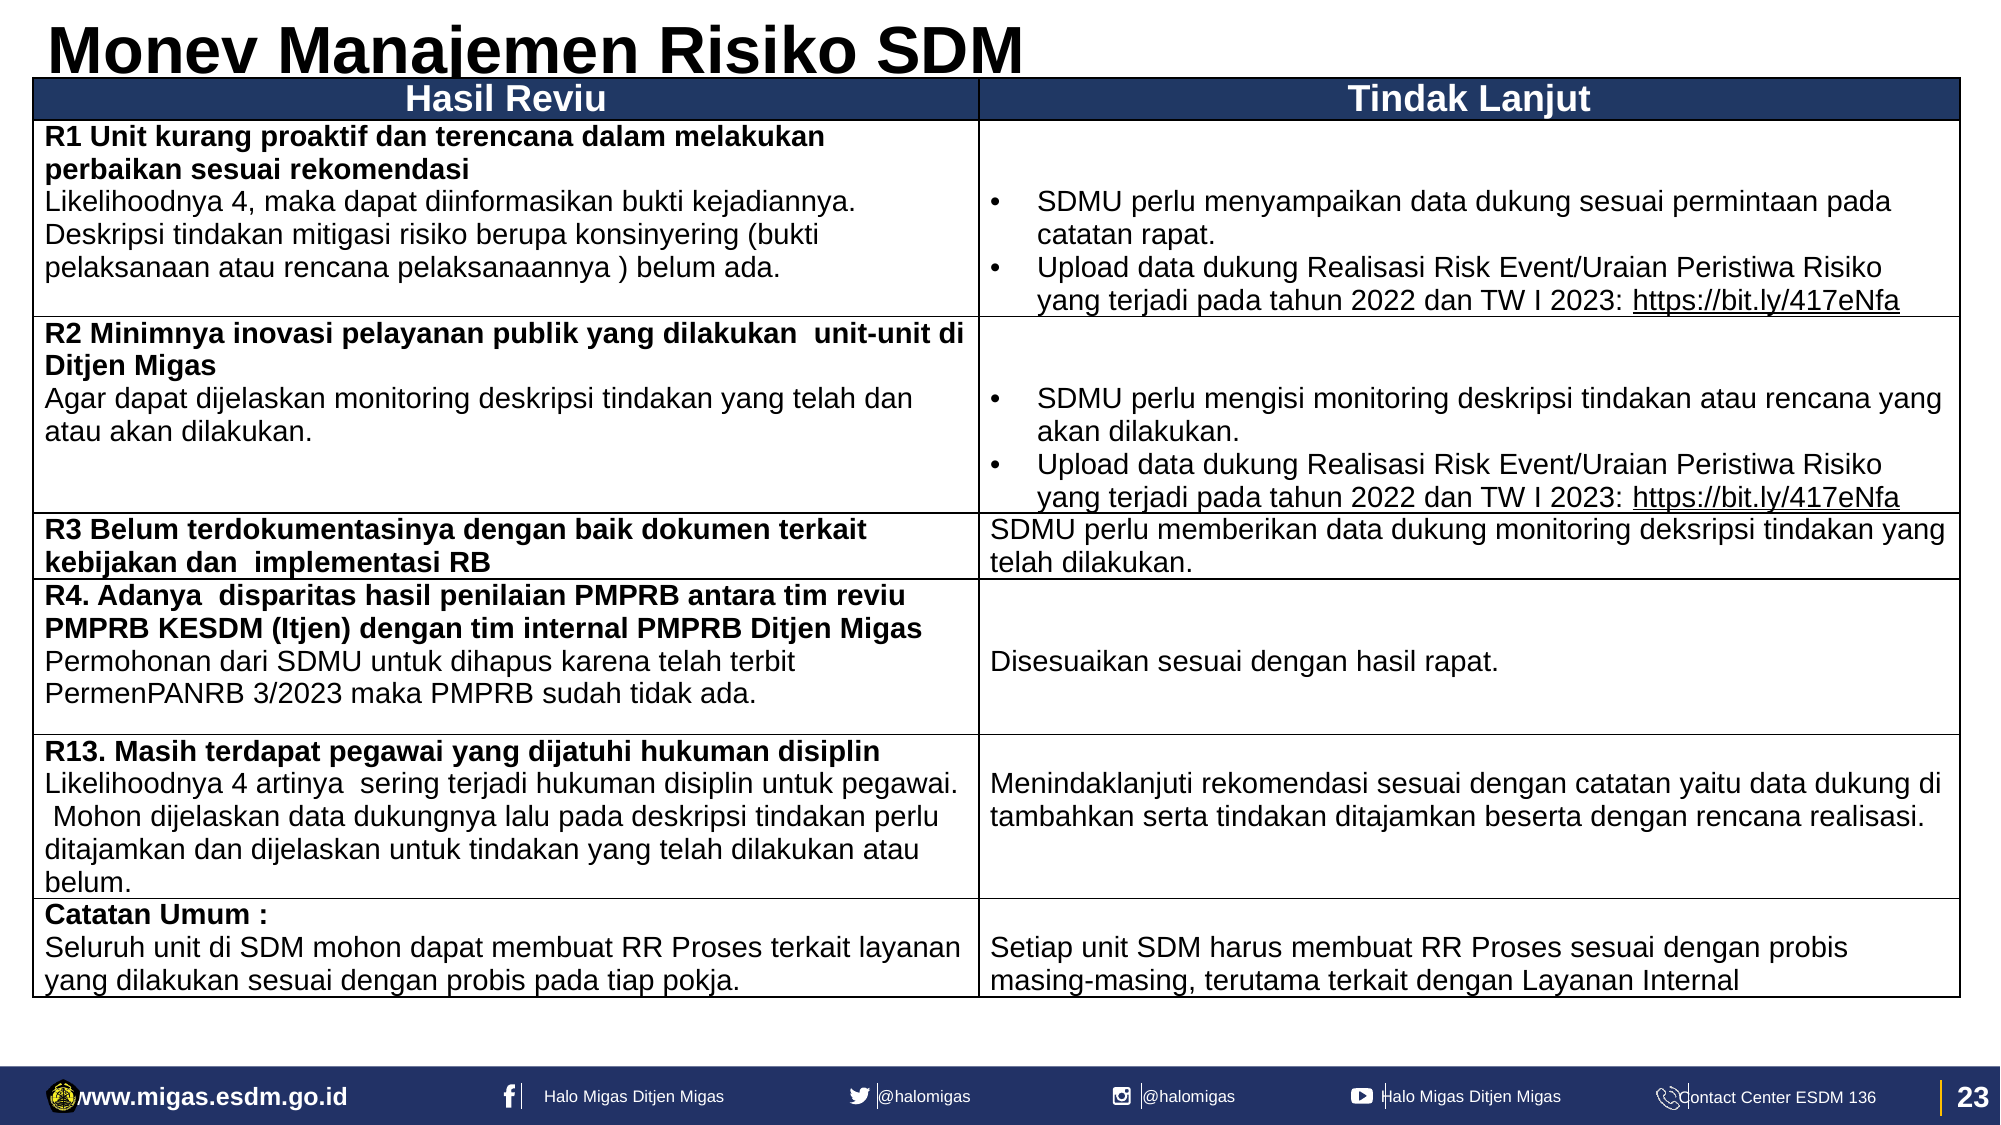

Monev Manajemen Risiko SDM
| Hasil Reviu | Tindak Lanjut |
| --- | --- |
| R1 Unit kurang proaktif dan terencana dalam melakukan perbaikan sesuai rekomendasi Likelihoodnya 4, maka dapat diinformasikan bukti kejadiannya. Deskripsi tindakan mitigasi risiko berupa konsinyering (bukti pelaksanaan atau rencana pelaksanaannya ) belum ada. | SDMU perlu menyampaikan data dukung sesuai permintaan pada catatan rapat. Upload data dukung Realisasi Risk Event/Uraian Peristiwa Risiko yang terjadi pada tahun 2022 dan TW I 2023: https://bit.ly/417eNfa |
| R2 Minimnya inovasi pelayanan publik yang dilakukan unit-unit di Ditjen Migas Agar dapat dijelaskan monitoring deskripsi tindakan yang telah dan atau akan dilakukan. | SDMU perlu mengisi monitoring deskripsi tindakan atau rencana yang akan dilakukan. Upload data dukung Realisasi Risk Event/Uraian Peristiwa Risiko yang terjadi pada tahun 2022 dan TW I 2023: https://bit.ly/417eNfa |
| R3 Belum terdokumentasinya dengan baik dokumen terkait kebijakan dan implementasi RB | SDMU perlu memberikan data dukung monitoring deksripsi tindakan yang telah dilakukan. |
| R4. Adanya disparitas hasil penilaian PMPRB antara tim reviu PMPRB KESDM (Itjen) dengan tim internal PMPRB Ditjen Migas Permohonan dari SDMU untuk dihapus karena telah terbit PermenPANRB 3/2023 maka PMPRB sudah tidak ada. | Disesuaikan sesuai dengan hasil rapat. |
| R13. Masih terdapat pegawai yang dijatuhi hukuman disiplin Likelihoodnya 4 artinya sering terjadi hukuman disiplin untuk pegawai. Mohon dijelaskan data dukungnya lalu pada deskripsi tindakan perlu ditajamkan dan dijelaskan untuk tindakan yang telah dilakukan atau belum. | Menindaklanjuti rekomendasi sesuai dengan catatan yaitu data dukung di tambahkan serta tindakan ditajamkan beserta dengan rencana realisasi. |
| Catatan Umum : Seluruh unit di SDM mohon dapat membuat RR Proses terkait layanan yang dilakukan sesuai dengan probis pada tiap pokja. | Setiap unit SDM harus membuat RR Proses sesuai dengan probis masing-masing, terutama terkait dengan Layanan Internal |
 23